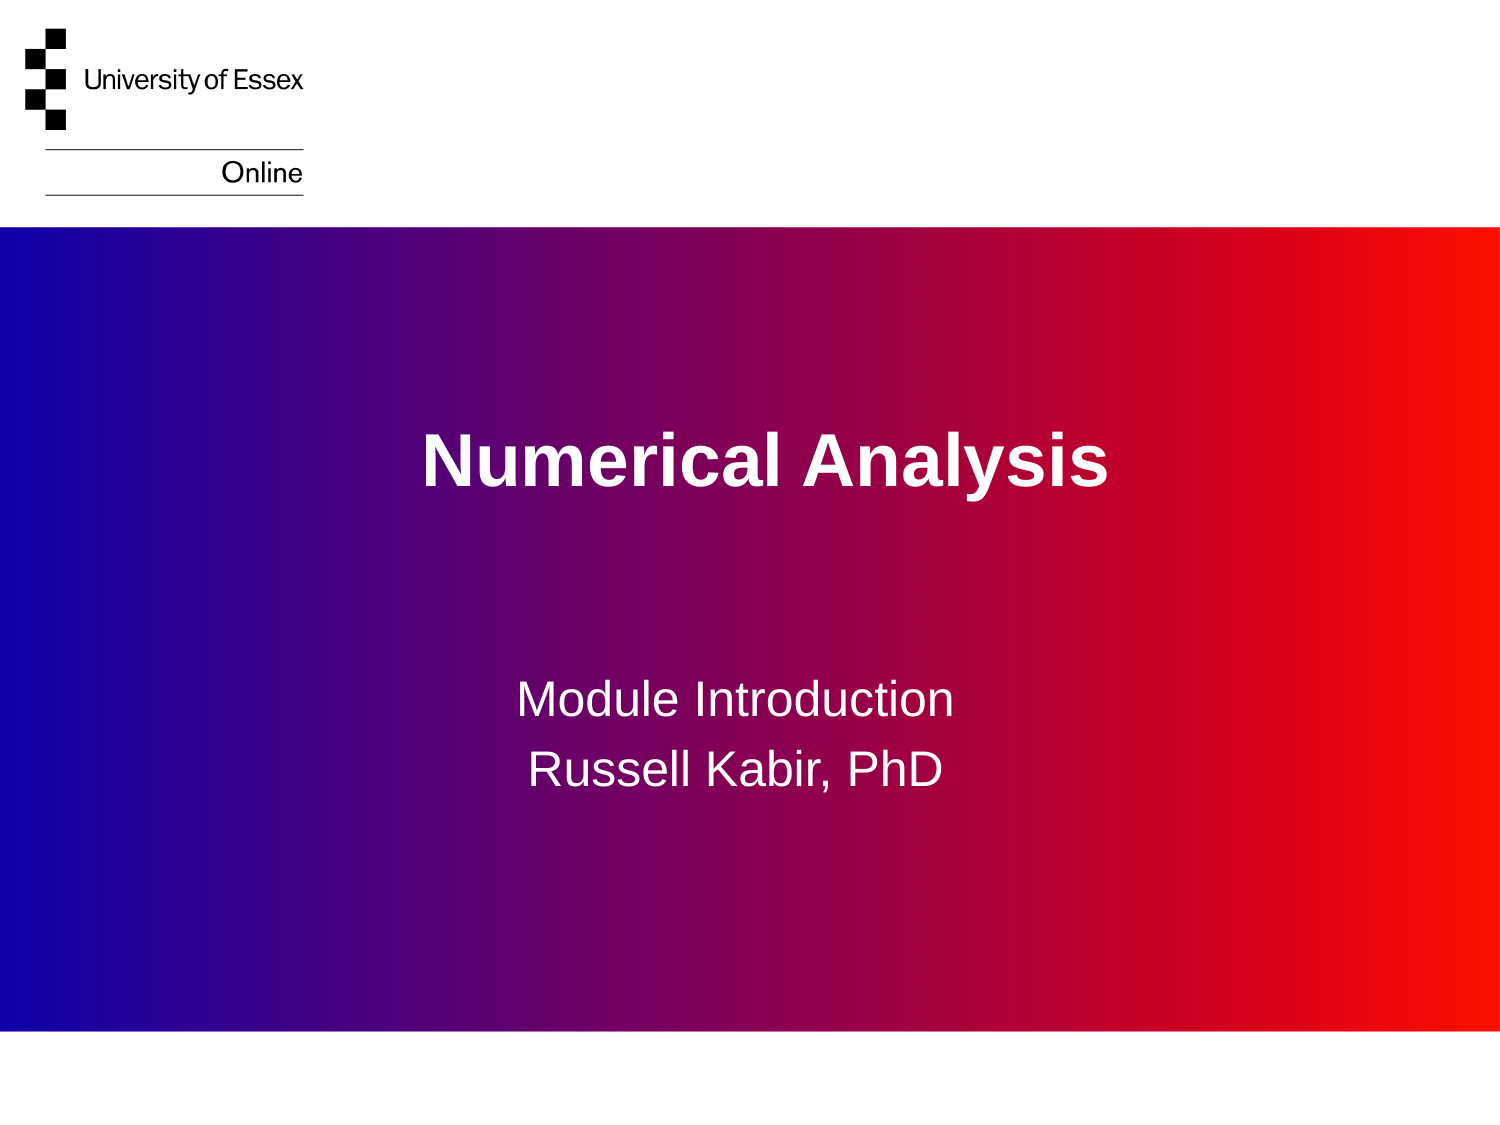

Numerical Analysis

Module Introduction
Russell Kabir, PhD